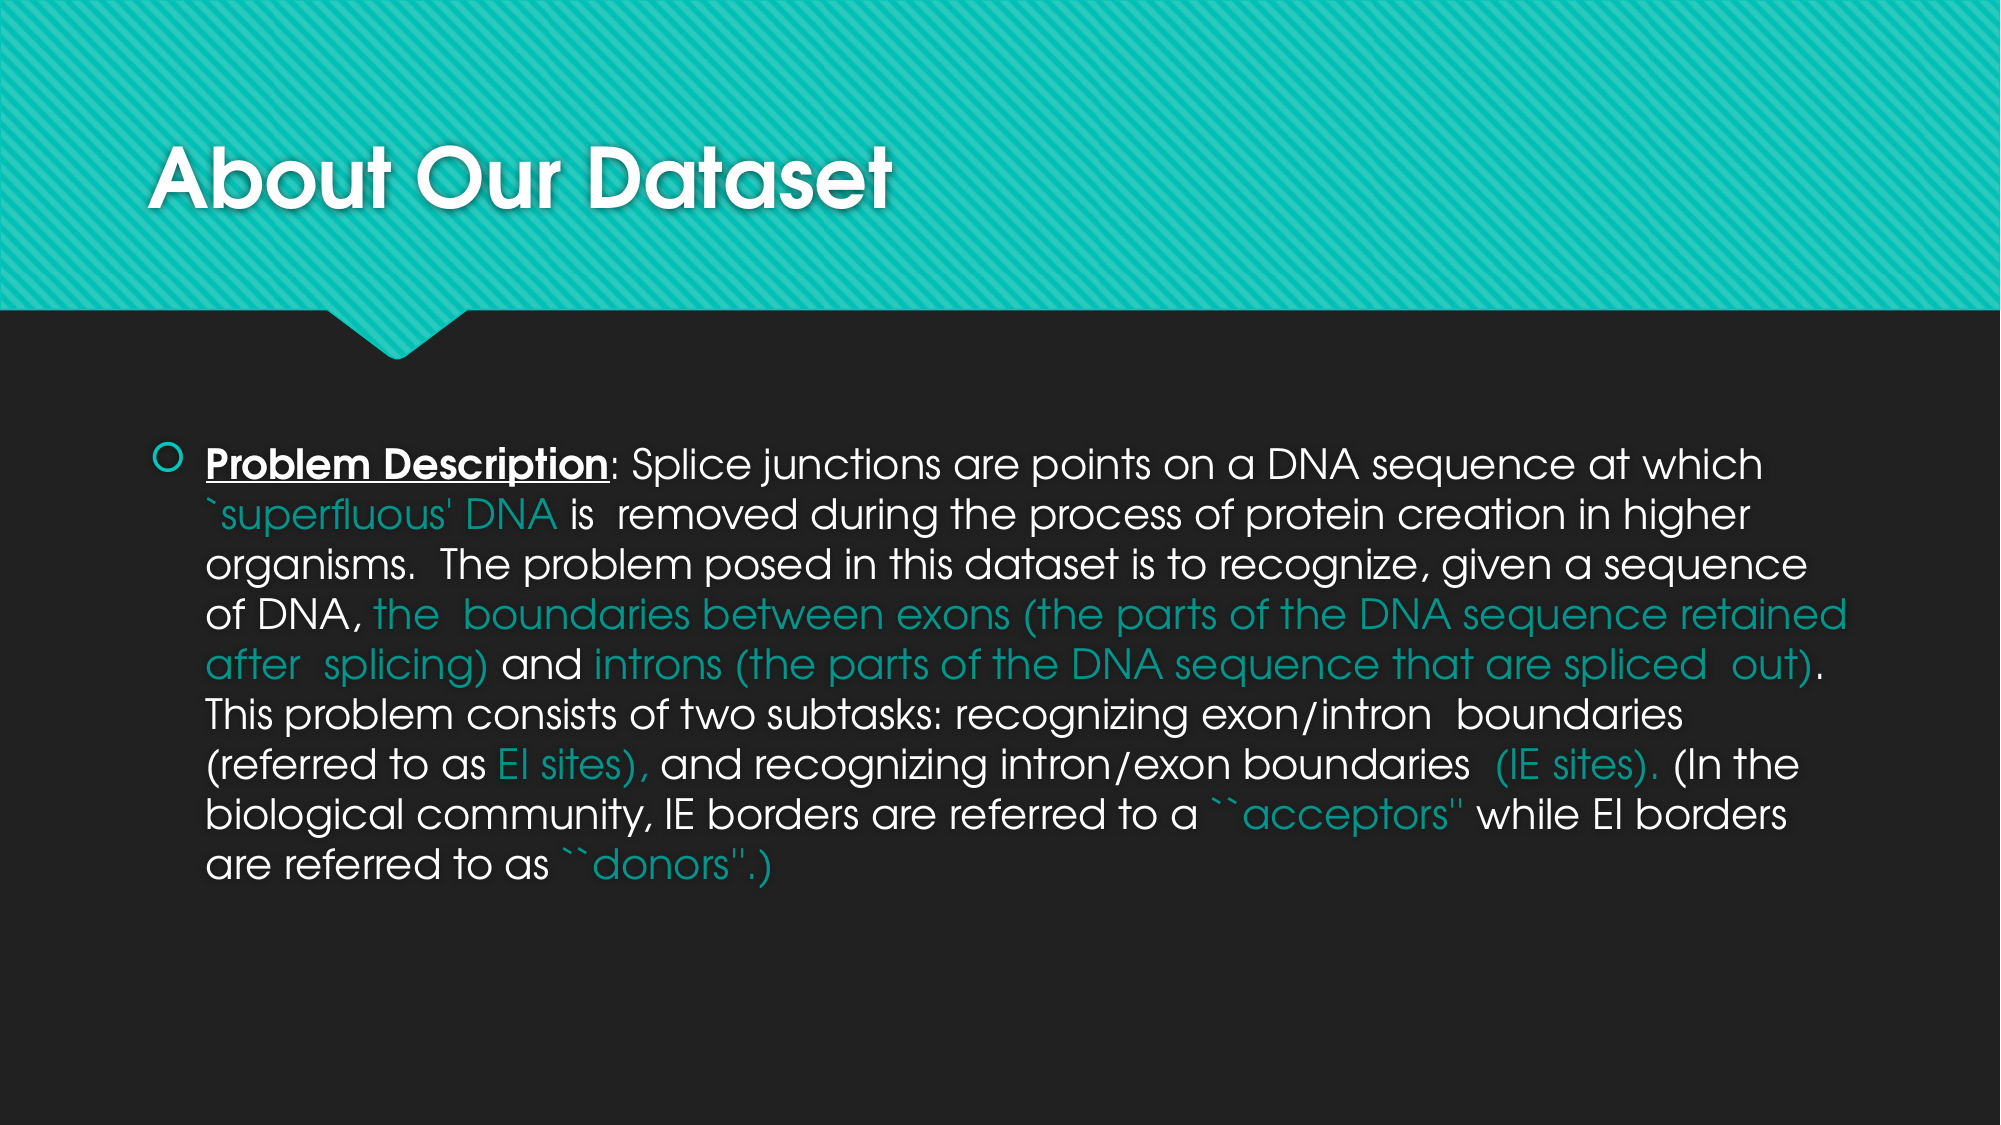

# About Our Dataset
Problem Description: Splice junctions are points on a DNA sequence at which `superfluous' DNA is  removed during the process of protein creation in higher organisms.  The problem posed in this dataset is to recognize, given a sequence of DNA, the  boundaries between exons (the parts of the DNA sequence retained after  splicing) and introns (the parts of the DNA sequence that are spliced  out). This problem consists of two subtasks: recognizing exon/intron  boundaries (referred to as EI sites), and recognizing intron/exon boundaries  (IE sites). (In the biological community, IE borders are referred to a ``acceptors'' while EI borders are referred to as ``donors''.)